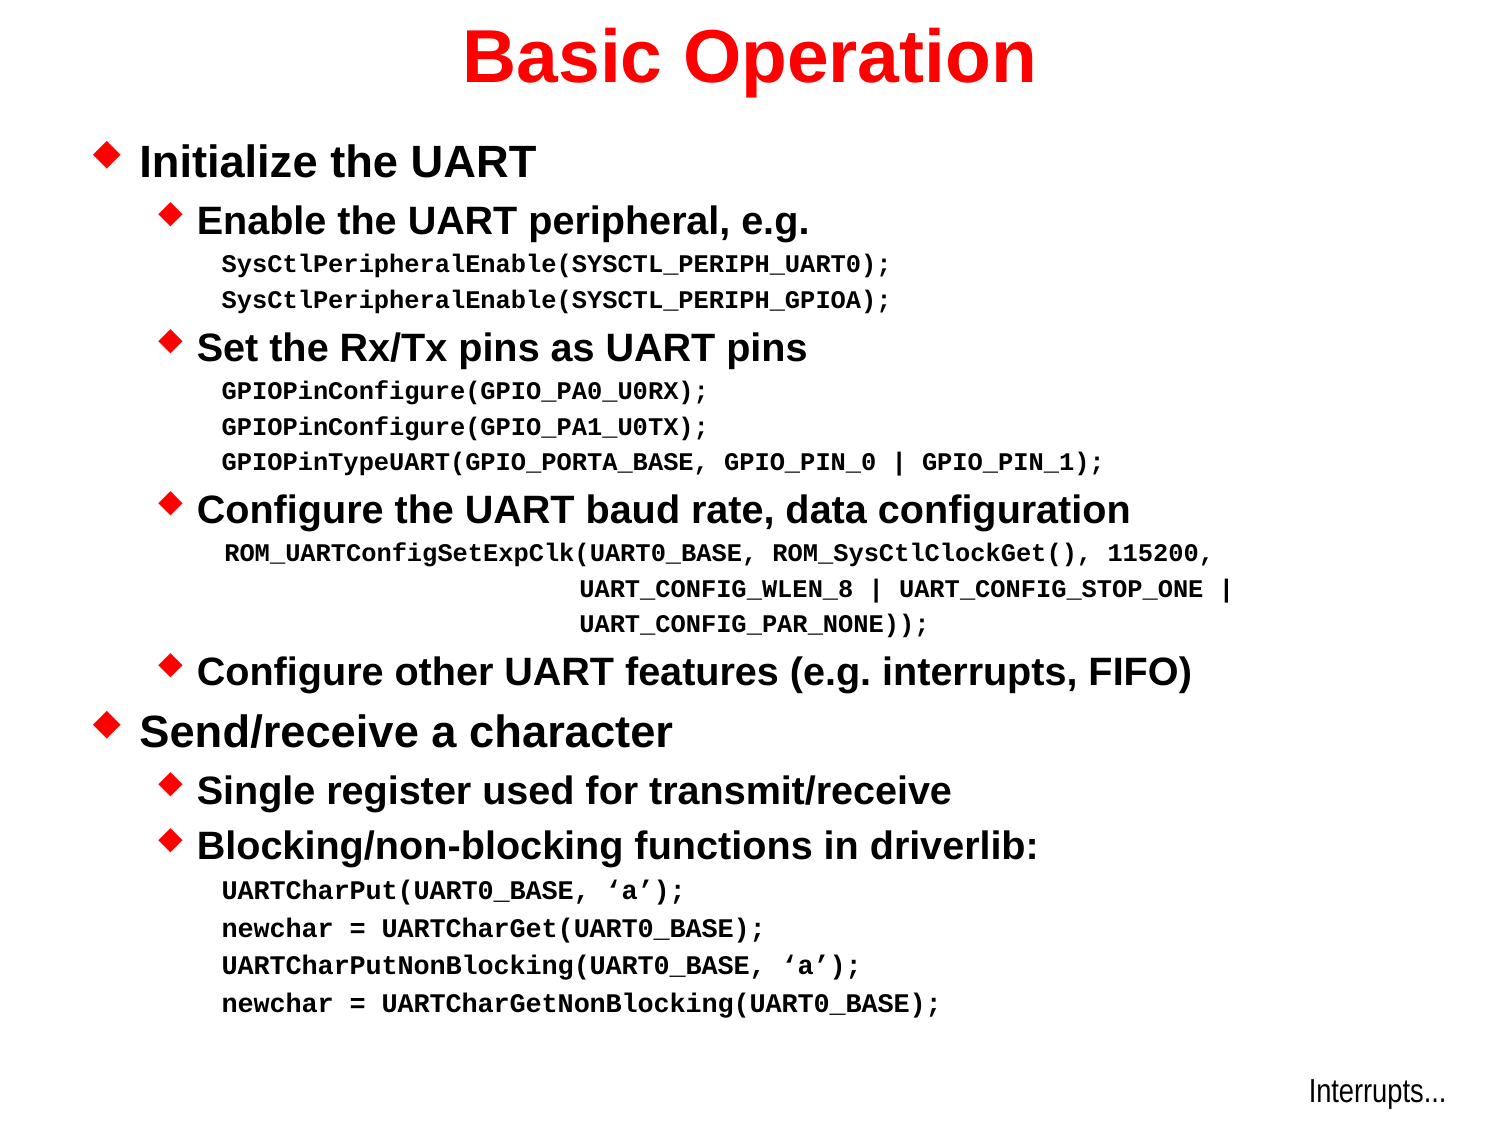

# Basic Operation
Initialize the UART
Enable the UART peripheral, e.g.
SysCtlPeripheralEnable(SYSCTL_PERIPH_UART0);
SysCtlPeripheralEnable(SYSCTL_PERIPH_GPIOA);
Set the Rx/Tx pins as UART pins
GPIOPinConfigure(GPIO_PA0_U0RX);
GPIOPinConfigure(GPIO_PA1_U0TX);
GPIOPinTypeUART(GPIO_PORTA_BASE, GPIO_PIN_0 | GPIO_PIN_1);
Configure the UART baud rate, data configuration
 ROM_UARTConfigSetExpClk(UART0_BASE, ROM_SysCtlClockGet(), 115200,
                        UART_CONFIG_WLEN_8 | UART_CONFIG_STOP_ONE |
                        UART_CONFIG_PAR_NONE));
Configure other UART features (e.g. interrupts, FIFO)
Send/receive a character
Single register used for transmit/receive
Blocking/non-blocking functions in driverlib:
UARTCharPut(UART0_BASE, ‘a’);
newchar = UARTCharGet(UART0_BASE);
UARTCharPutNonBlocking(UART0_BASE, ‘a’);
newchar = UARTCharGetNonBlocking(UART0_BASE);

Interrupts...